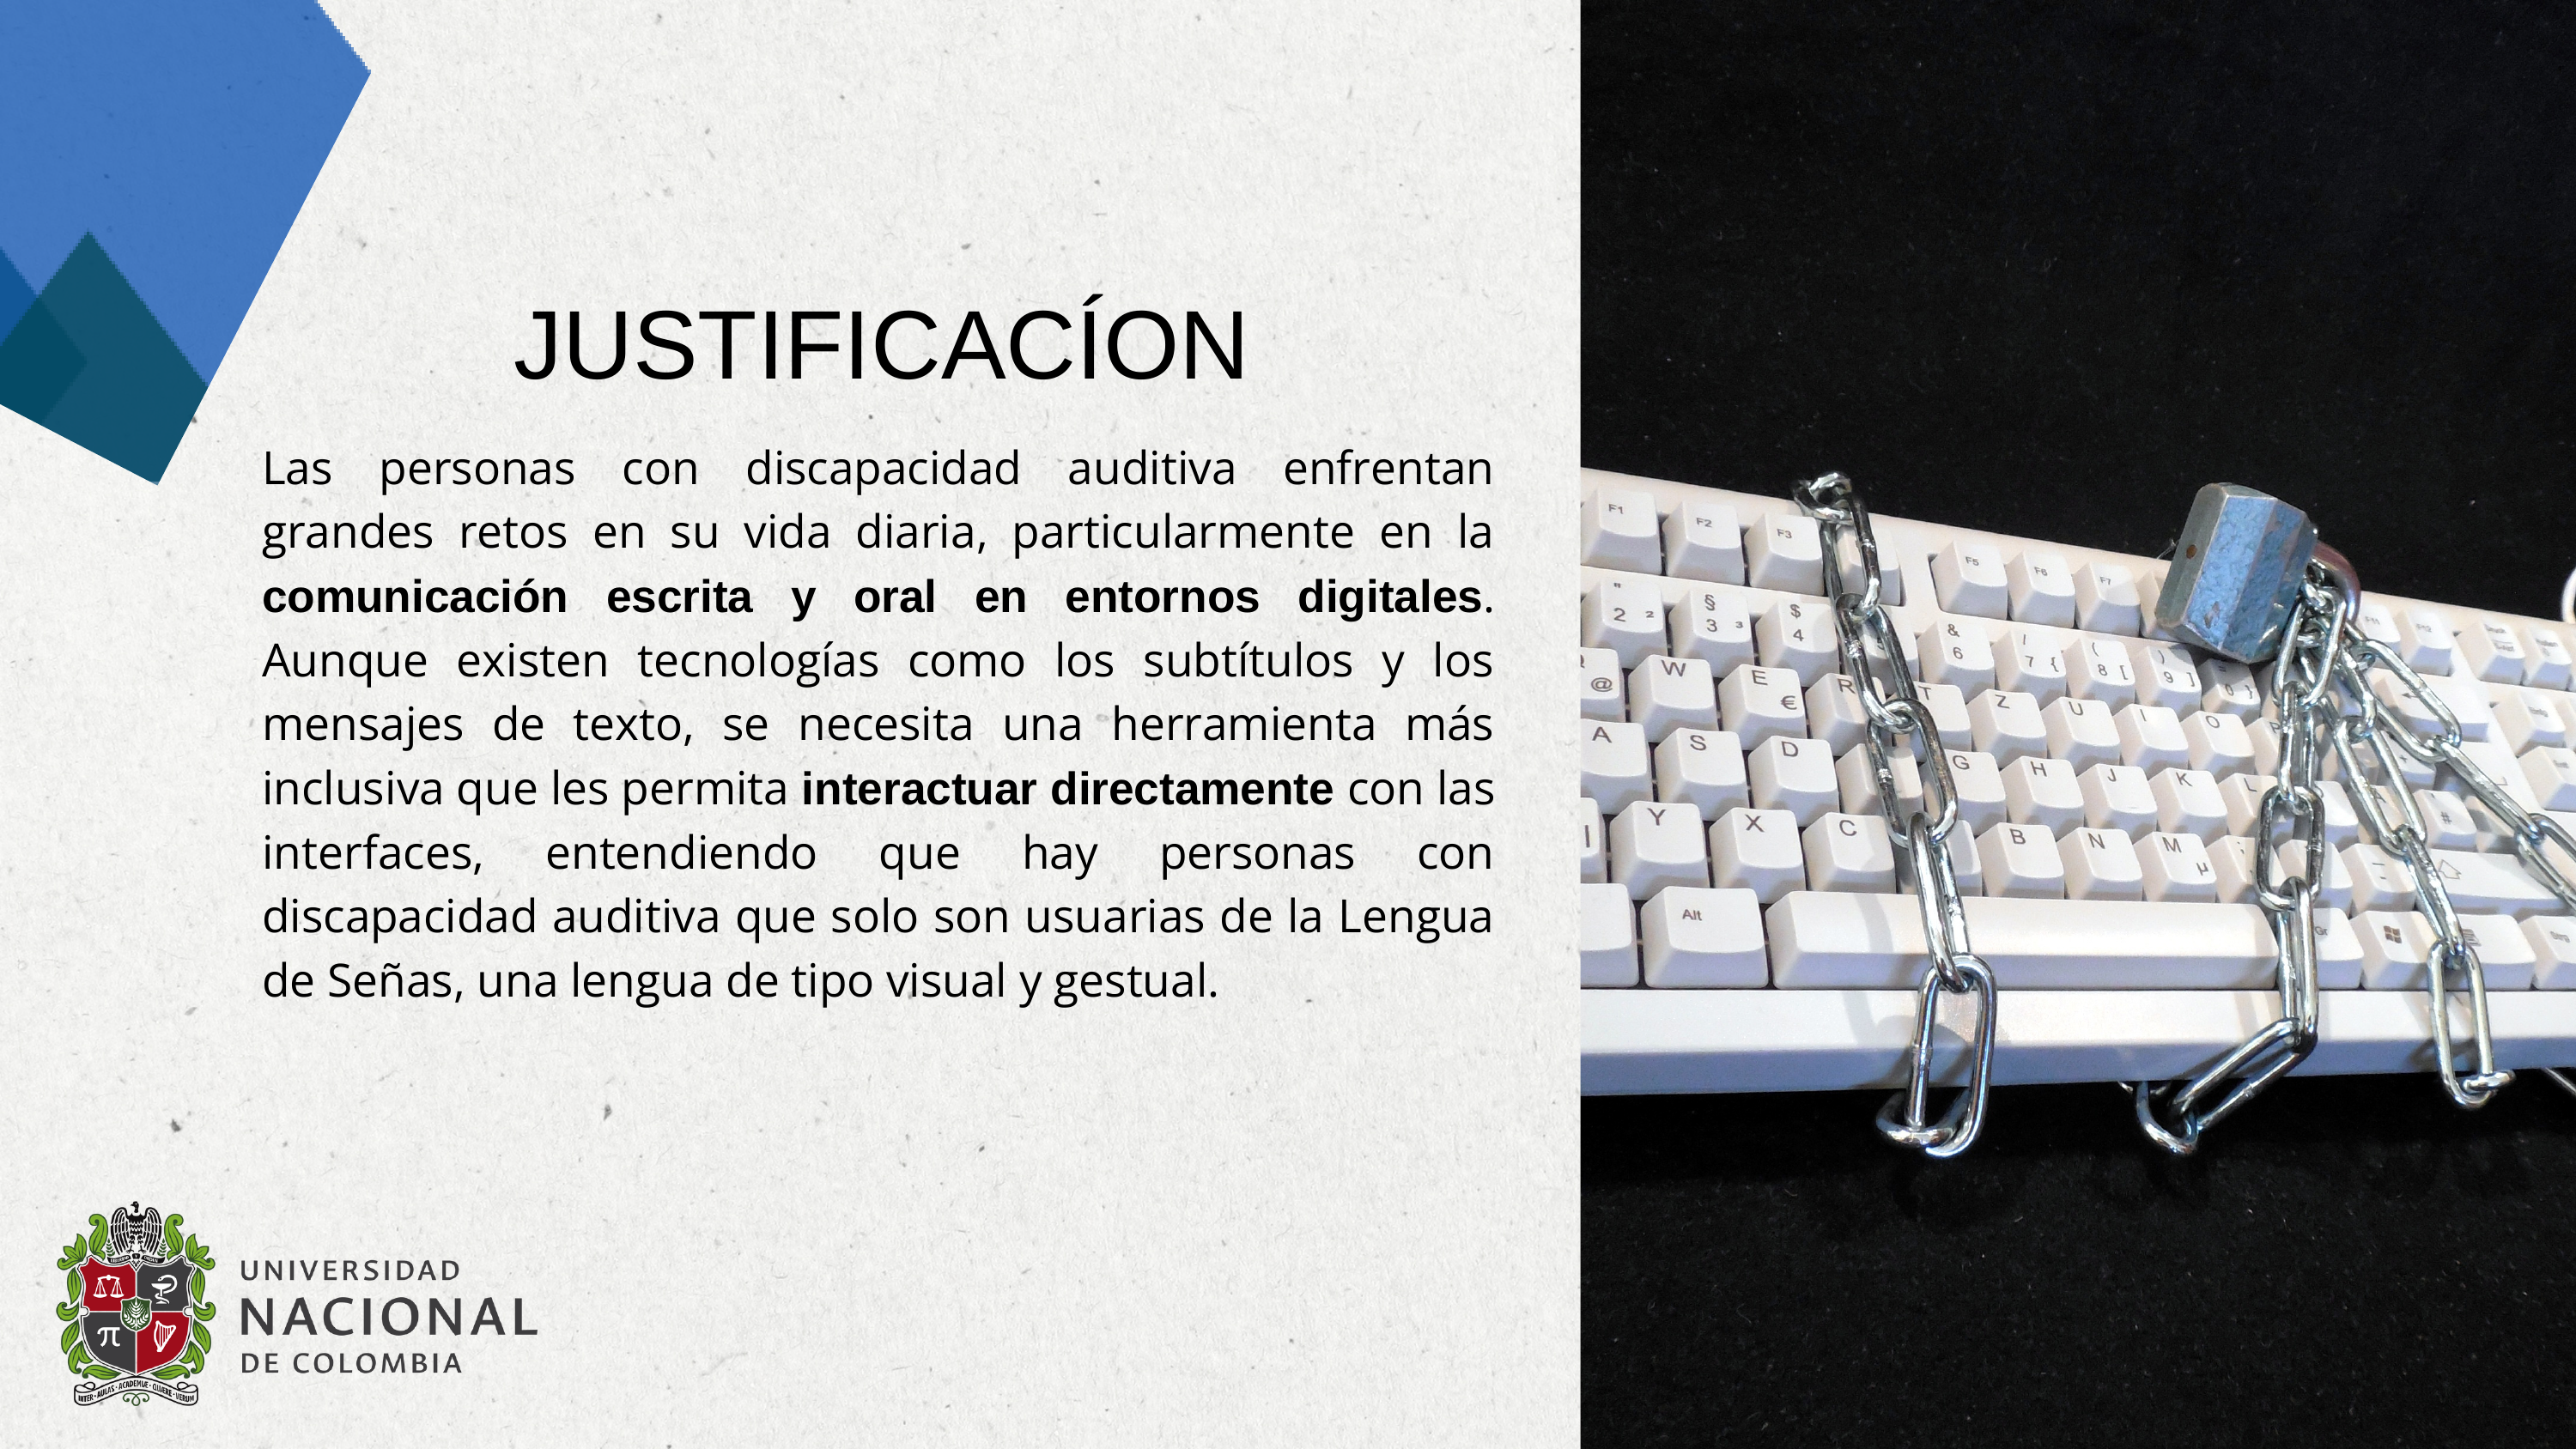

JUSTIFICACÍON
Las personas con discapacidad auditiva enfrentan grandes retos en su vida diaria, particularmente en la comunicación escrita y oral en entornos digitales. Aunque existen tecnologías como los subtítulos y los mensajes de texto, se necesita una herramienta más inclusiva que les permita interactuar directamente con las interfaces, entendiendo que hay personas con discapacidad auditiva que solo son usuarias de la Lengua de Señas, una lengua de tipo visual y gestual.